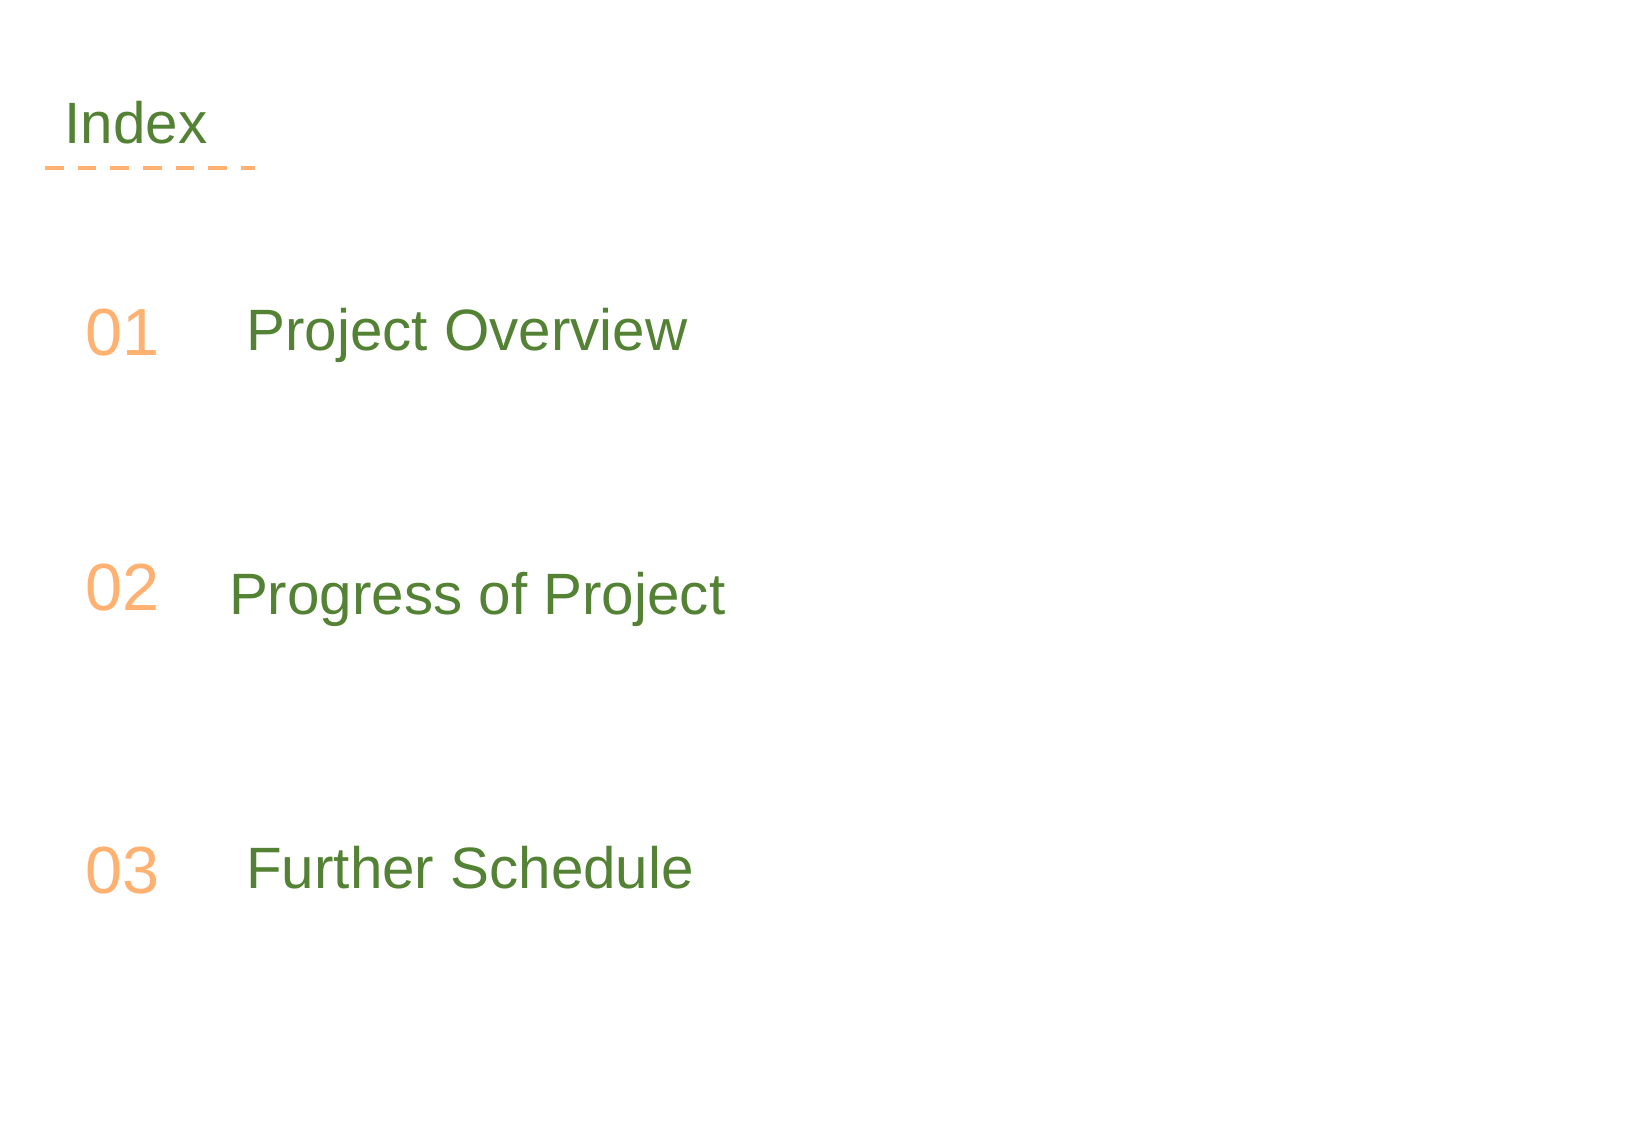

Index
01
Project Overview
02
Progress of Project
03
Further Schedule